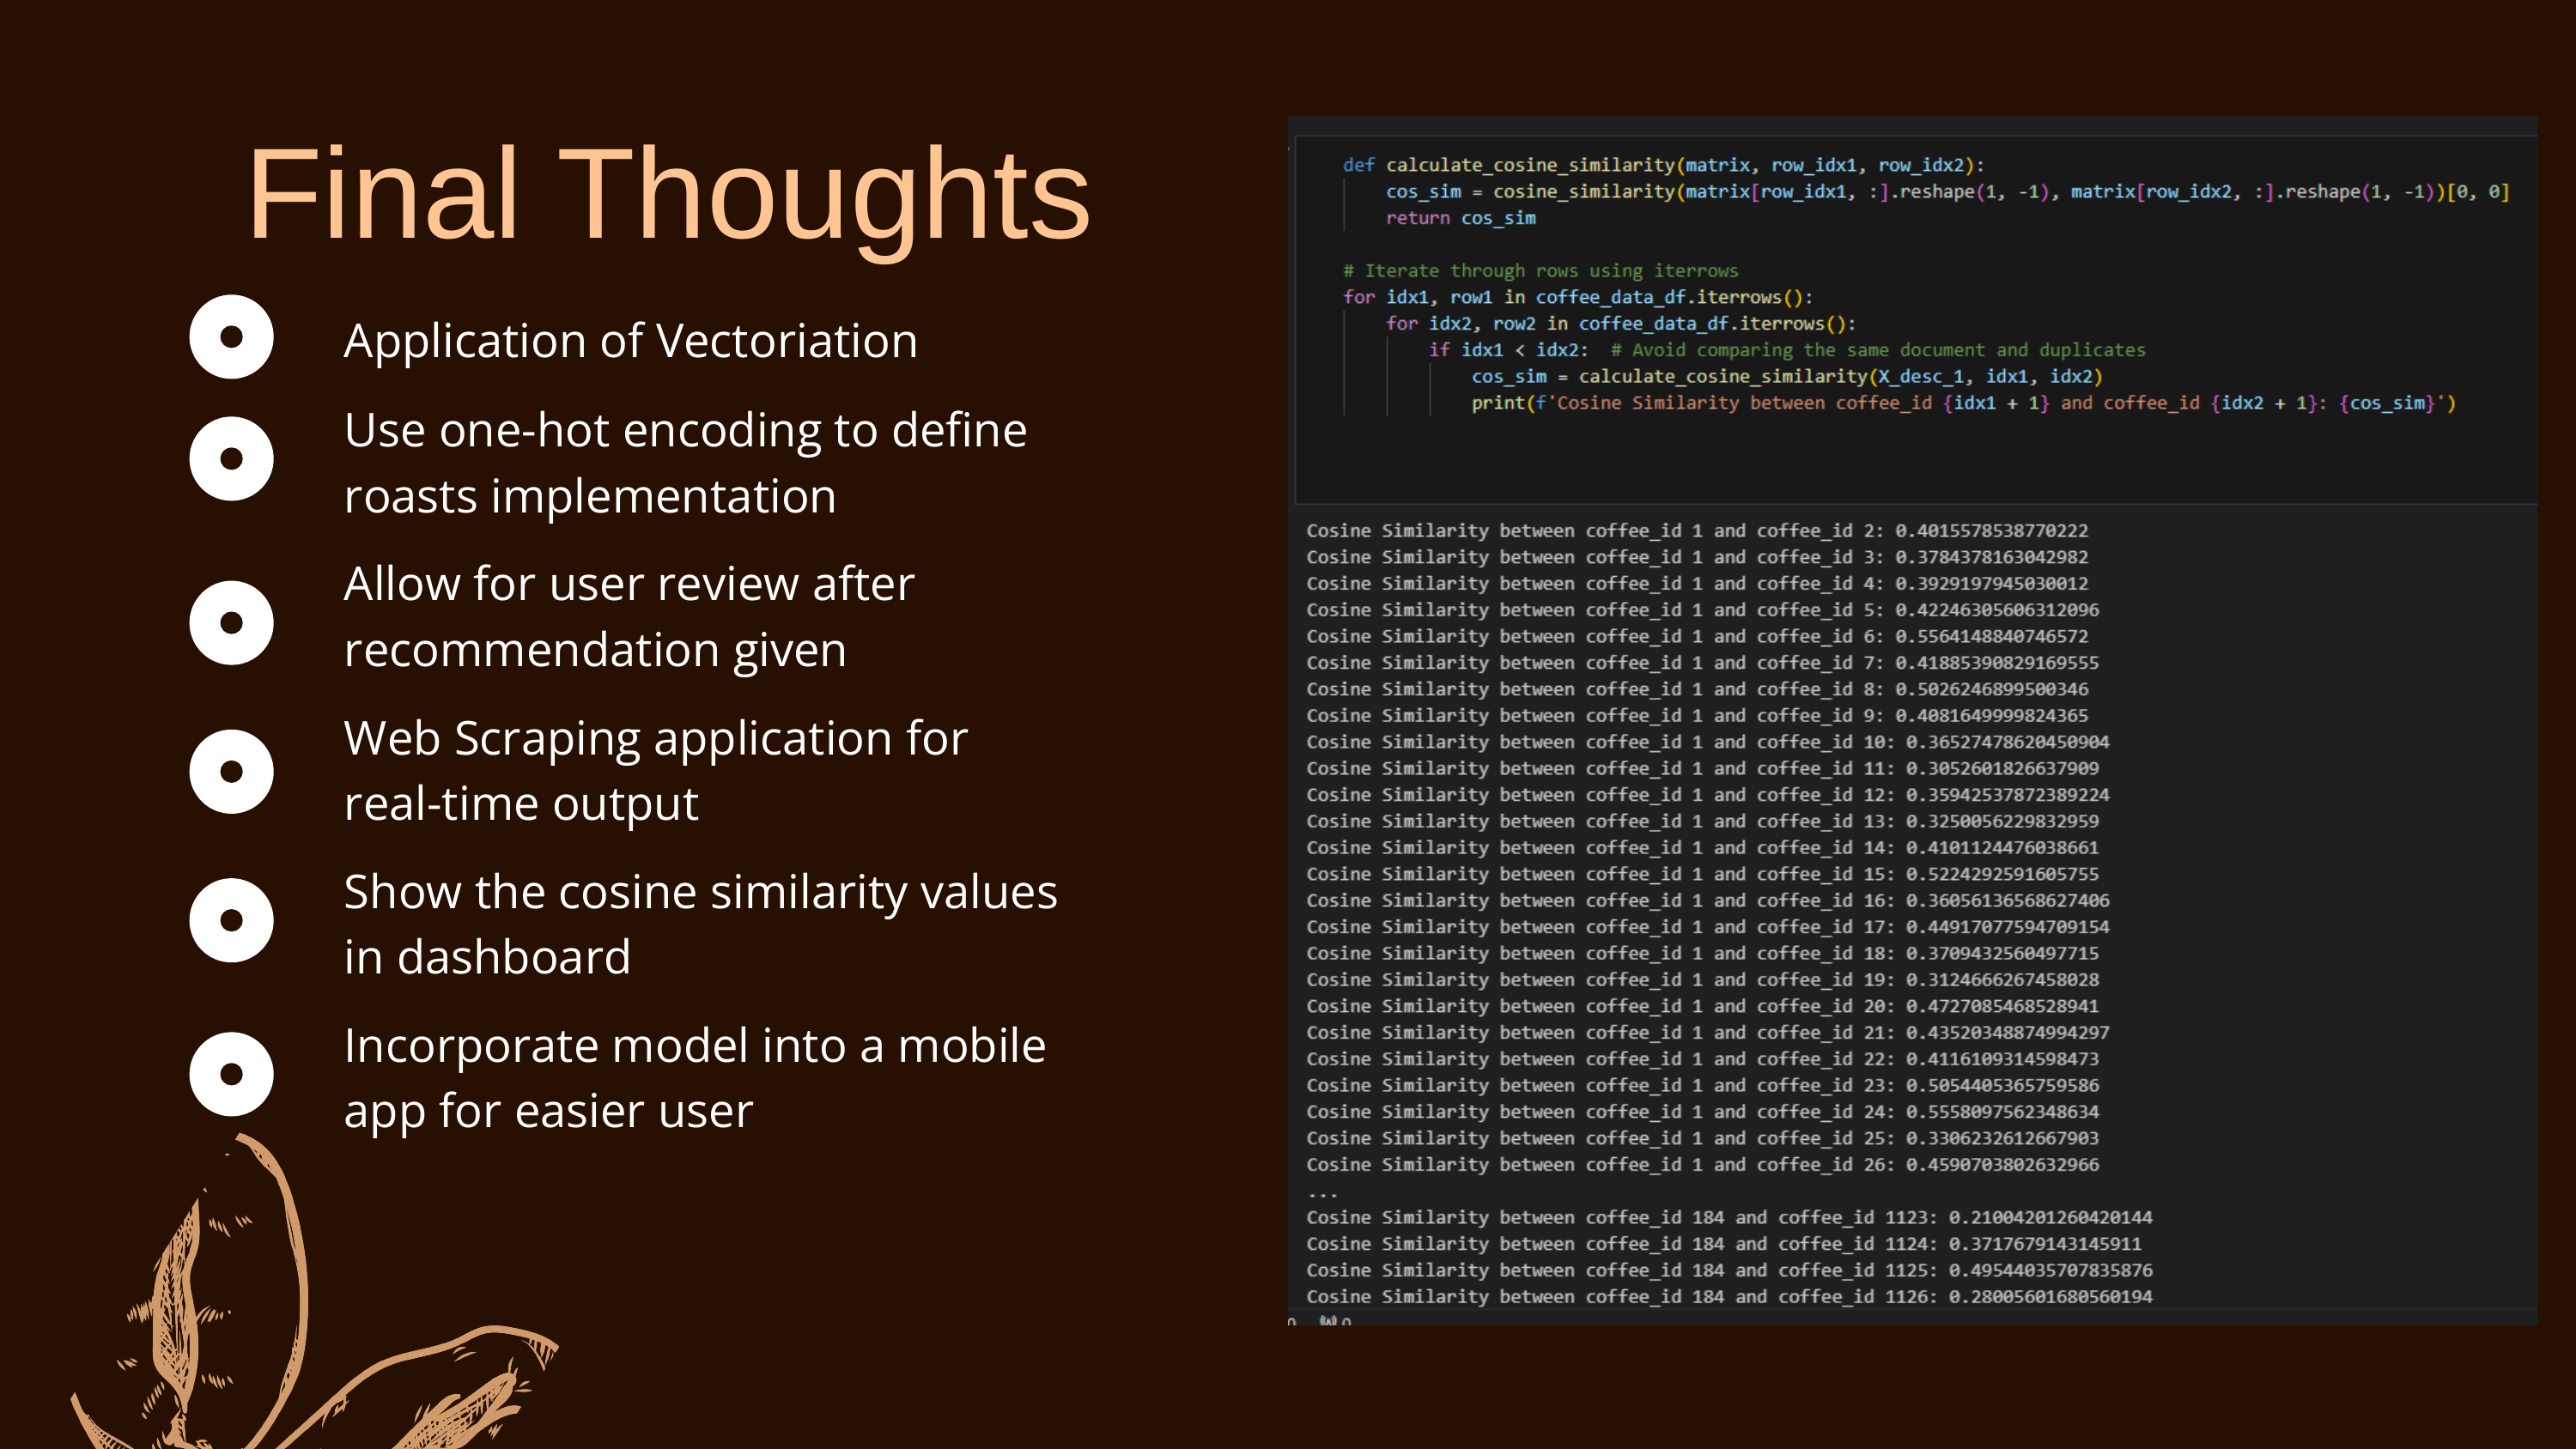

Final Thoughts

Application of Vectoriation
Use one-hot encoding to define roasts implementation

Allow for user review after recommendation given

Web Scraping application for real-time output

Show the cosine similarity values  in dashboard

Incorporate model into a mobile app for easier user